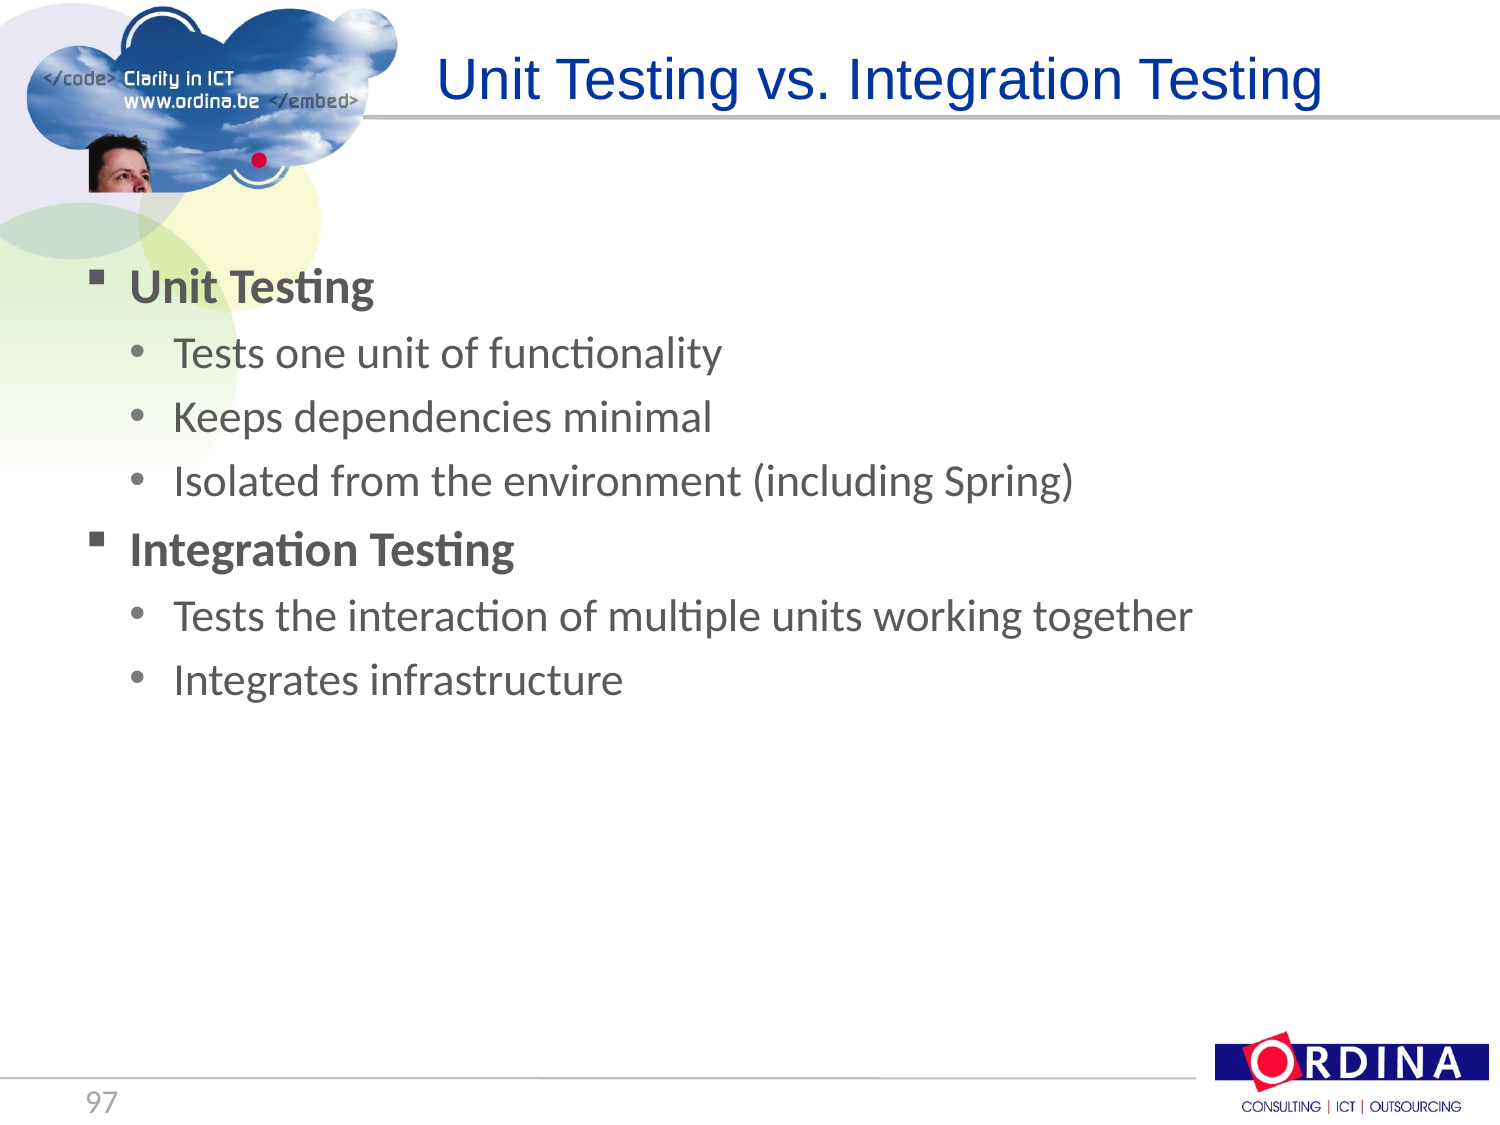

# Unit Testing vs. Integration Testing
Unit Testing
Tests one unit of functionality
Keeps dependencies minimal
Isolated from the environment (including Spring)
Integration Testing
Tests the interaction of multiple units working together
Integrates infrastructure
97